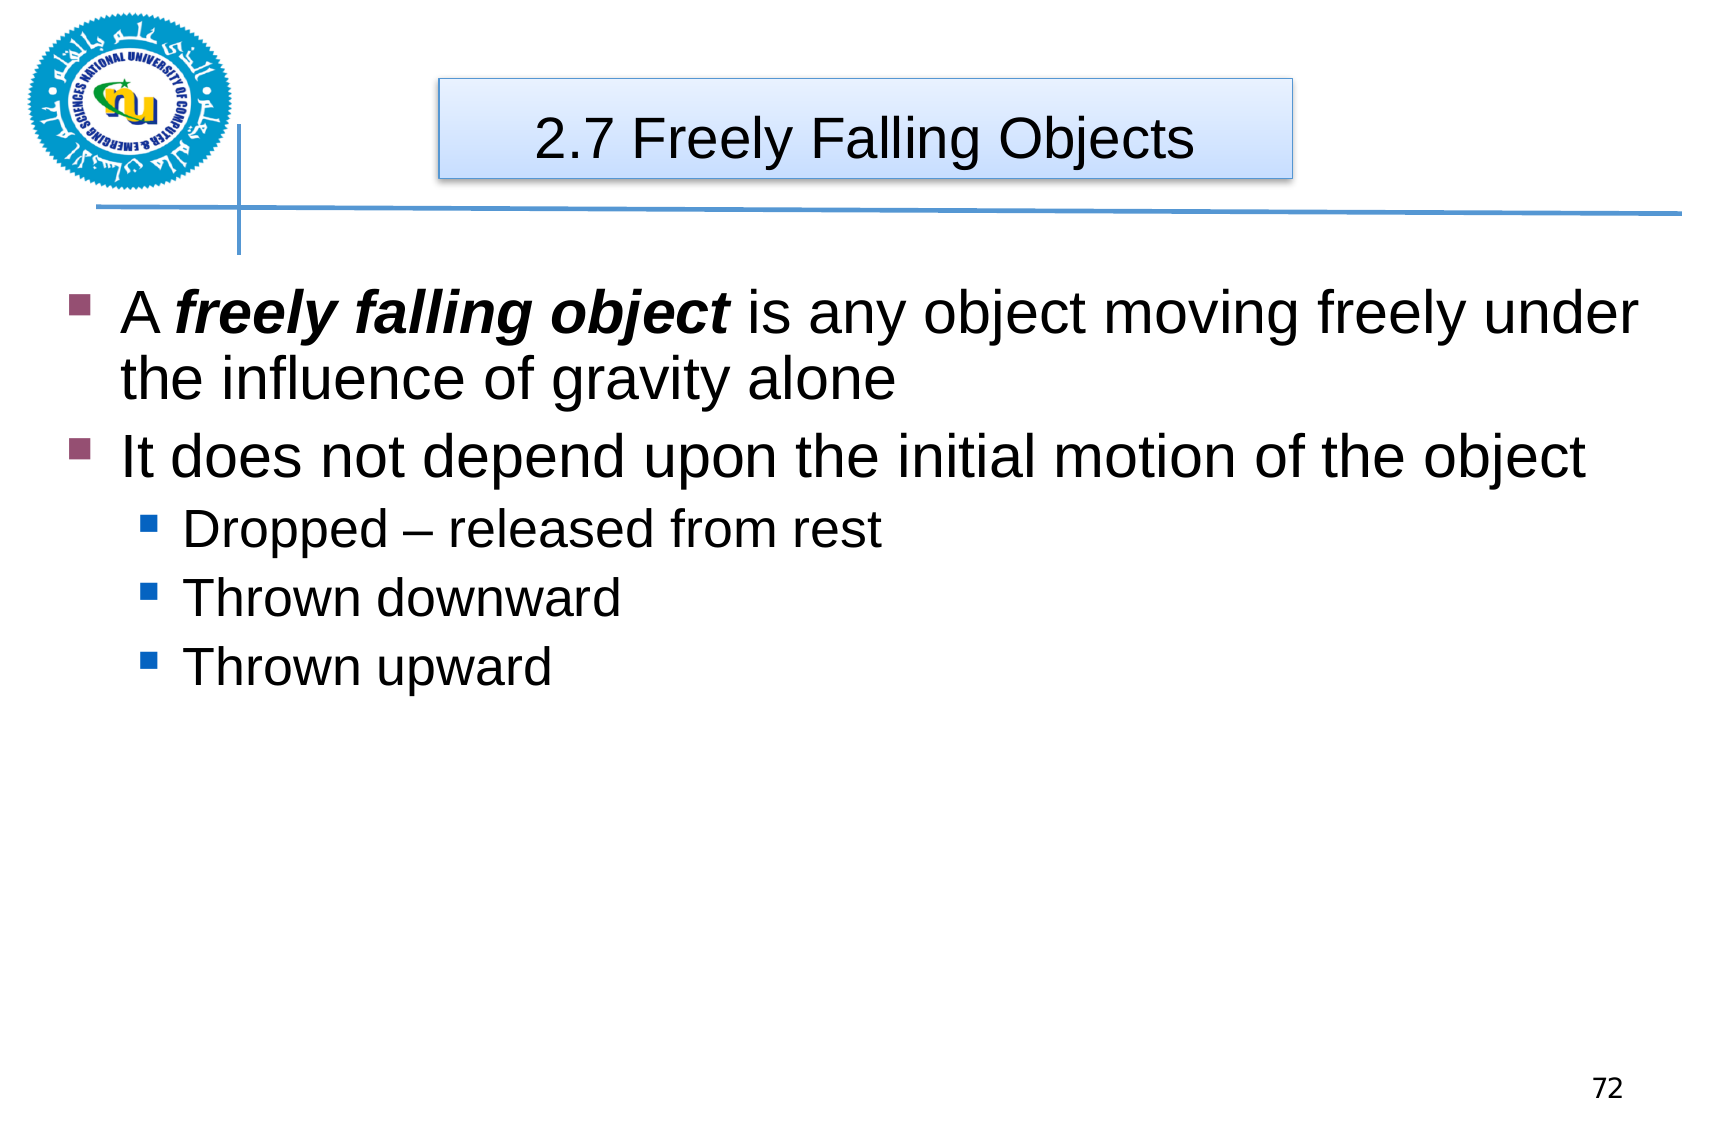

2.7 Freely Falling Objects
A freely falling object is any object moving freely under the influence of gravity alone
It does not depend upon the initial motion of the object
Dropped – released from rest
Thrown downward
Thrown upward
72